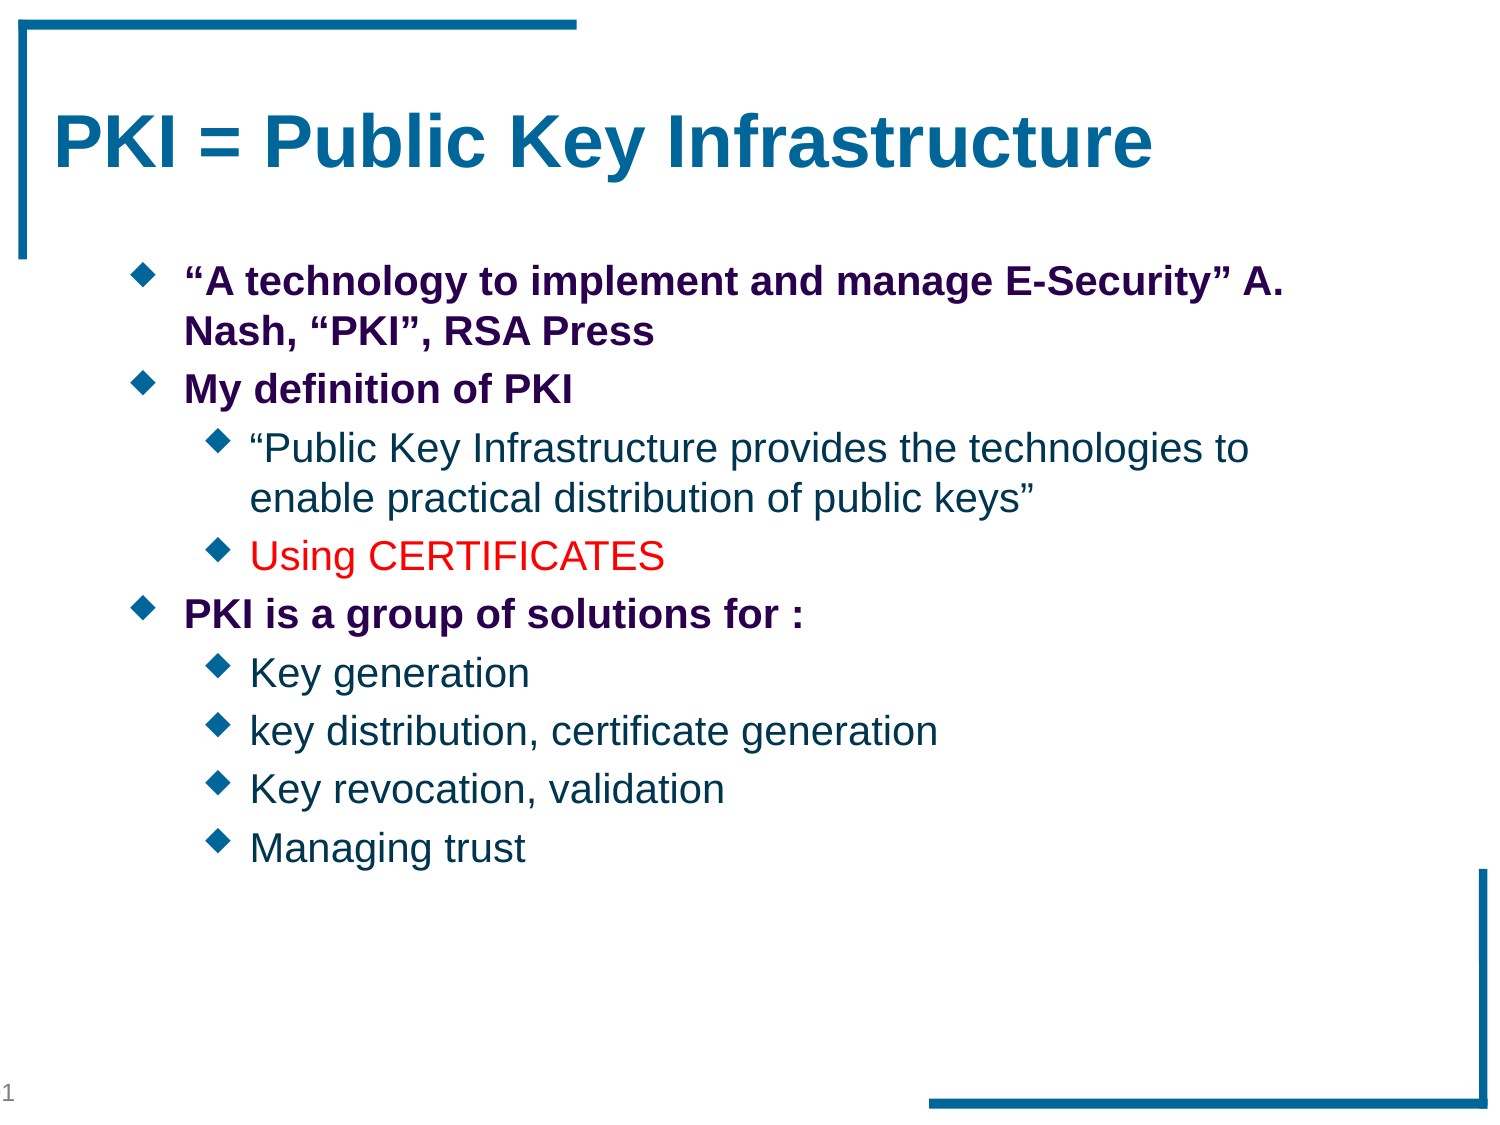

# PKI = Public Key Infrastructure
“A technology to implement and manage E-Security” A. Nash, “PKI”, RSA Press
My definition of PKI
“Public Key Infrastructure provides the technologies to enable practical distribution of public keys”
Using CERTIFICATES
PKI is a group of solutions for :
Key generation
key distribution, certificate generation
Key revocation, validation
Managing trust